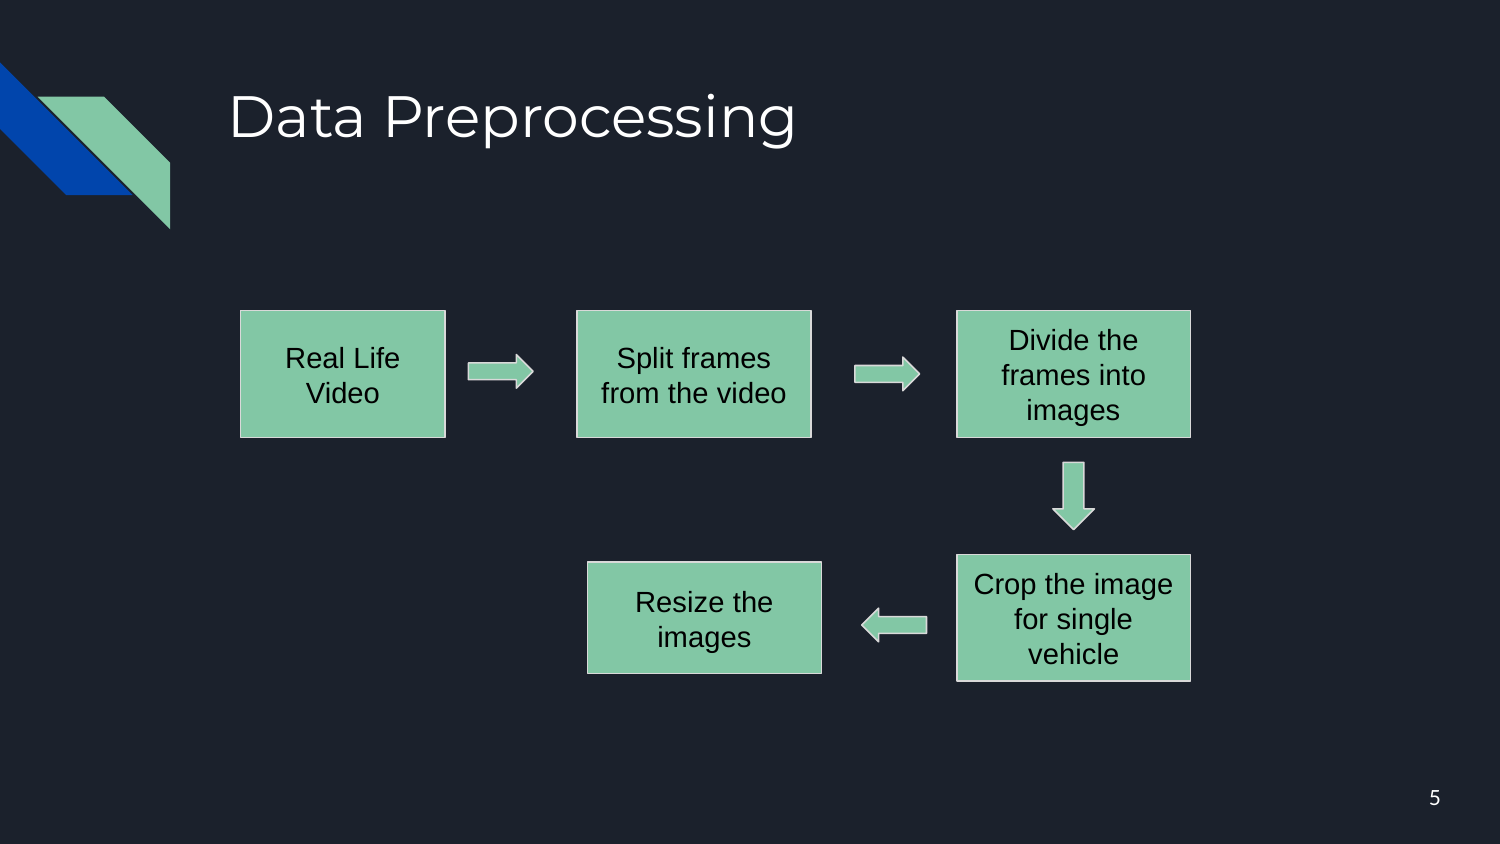

# Data Preprocessing

Real Life Video
Split frames from the video
Divide the frames into images

Crop the image for single vehicle
Resize the images

5